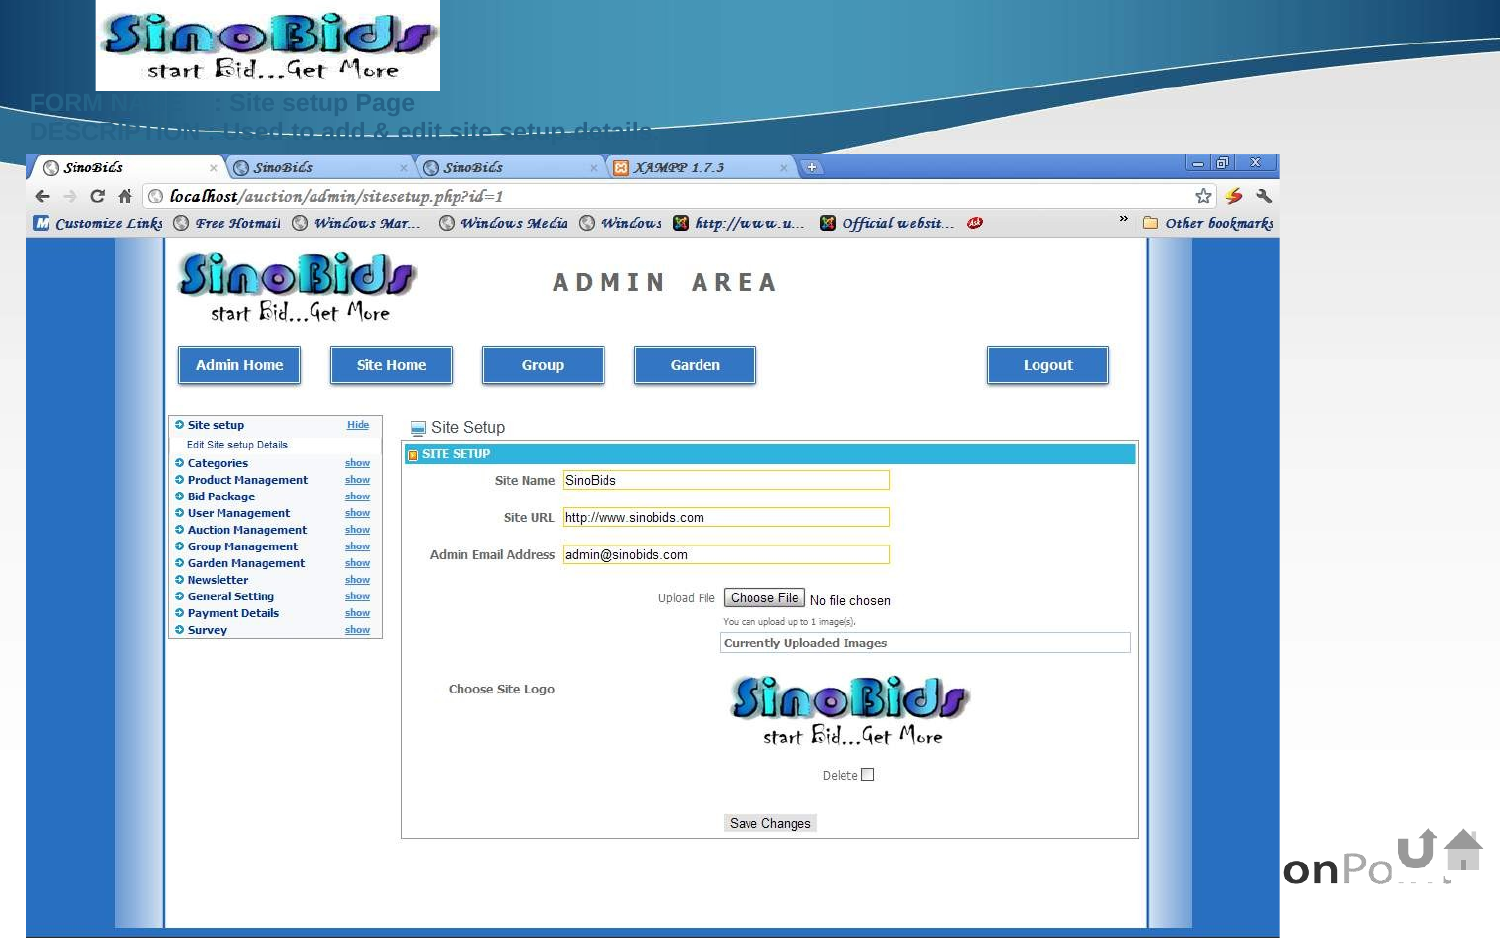

FORM NAME	: Site setup Page
DESCRIPTION : Used to add & edit site setup details.